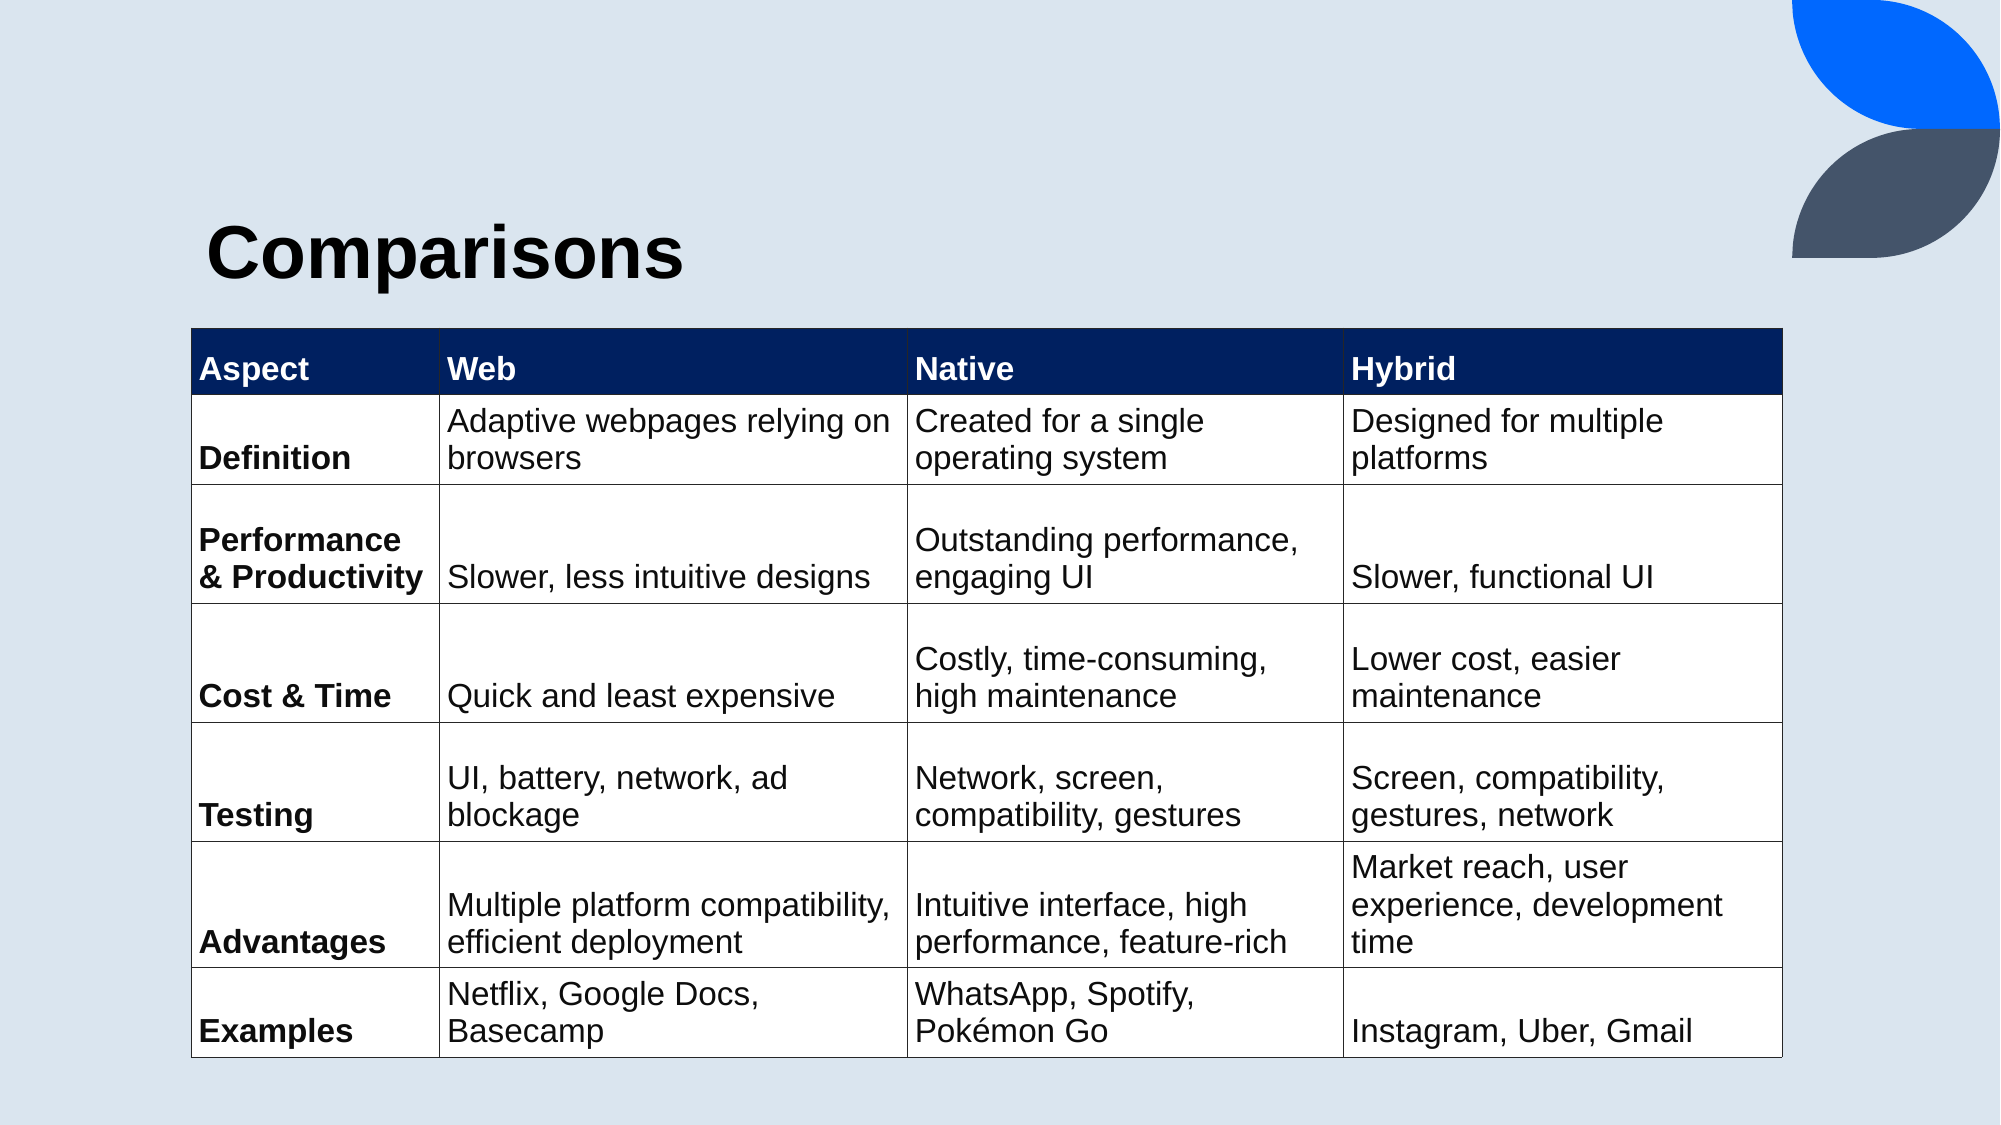

# Comparisons
| Aspect | Web | Native | Hybrid |
| --- | --- | --- | --- |
| Definition | Adaptive webpages relying on browsers | Created for a single operating system | Designed for multiple platforms |
| Performance & Productivity | Slower, less intuitive designs | Outstanding performance, engaging UI | Slower, functional UI |
| Cost & Time | Quick and least expensive | Costly, time-consuming, high maintenance | Lower cost, easier maintenance |
| Testing | UI, battery, network, ad blockage | Network, screen, compatibility, gestures | Screen, compatibility, gestures, network |
| Advantages | Multiple platform compatibility, efficient deployment | Intuitive interface, high performance, feature-rich | Market reach, user experience, development time |
| Examples | Netflix, Google Docs, Basecamp | WhatsApp, Spotify, Pokémon Go | Instagram, Uber, Gmail |